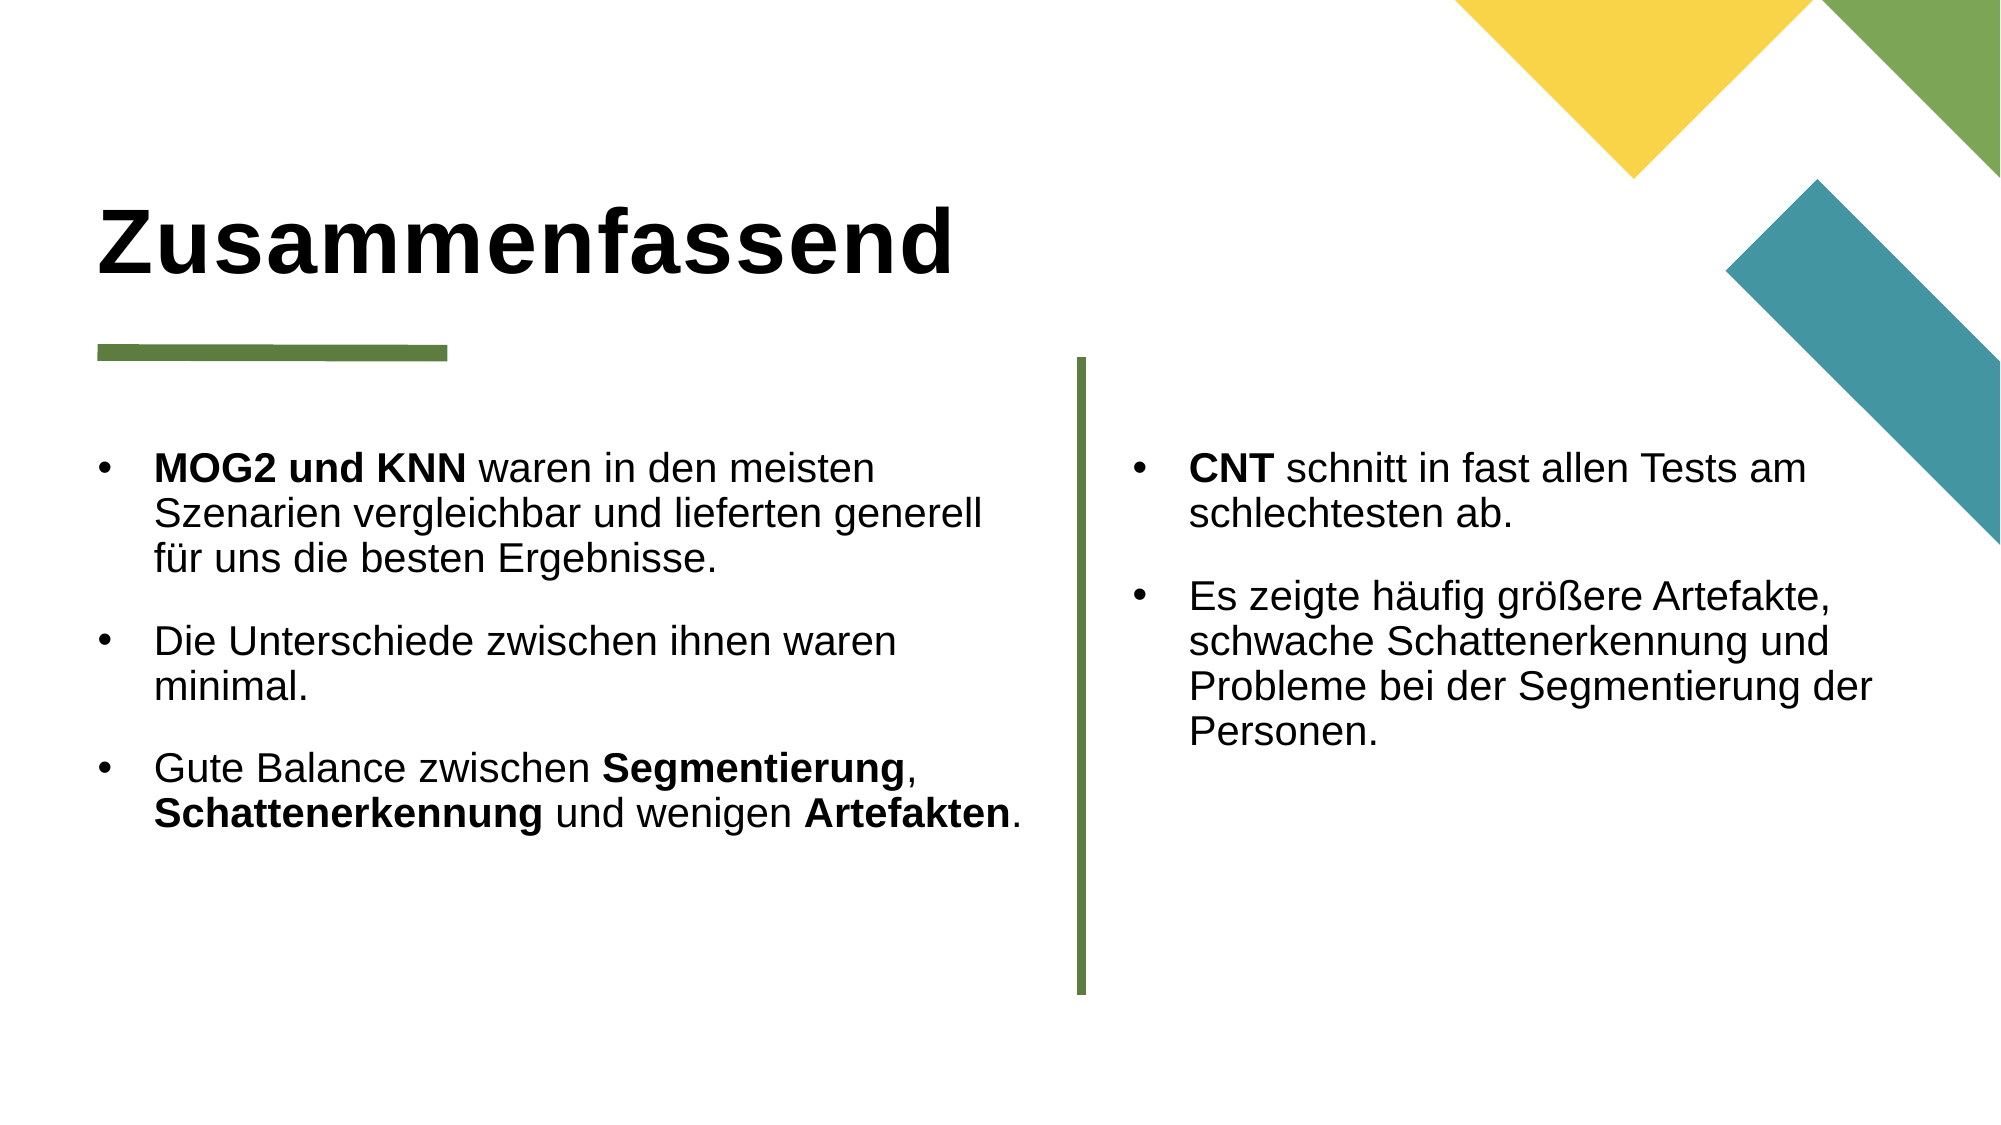

# Zusammenfassend
MOG2 und KNN waren in den meisten Szenarien vergleichbar und lieferten generell für uns die besten Ergebnisse.
Die Unterschiede zwischen ihnen waren minimal.
Gute Balance zwischen Segmentierung, Schattenerkennung und wenigen Artefakten.
CNT schnitt in fast allen Tests am schlechtesten ab.
Es zeigte häufig größere Artefakte, schwache Schattenerkennung und Probleme bei der Segmentierung der Personen.